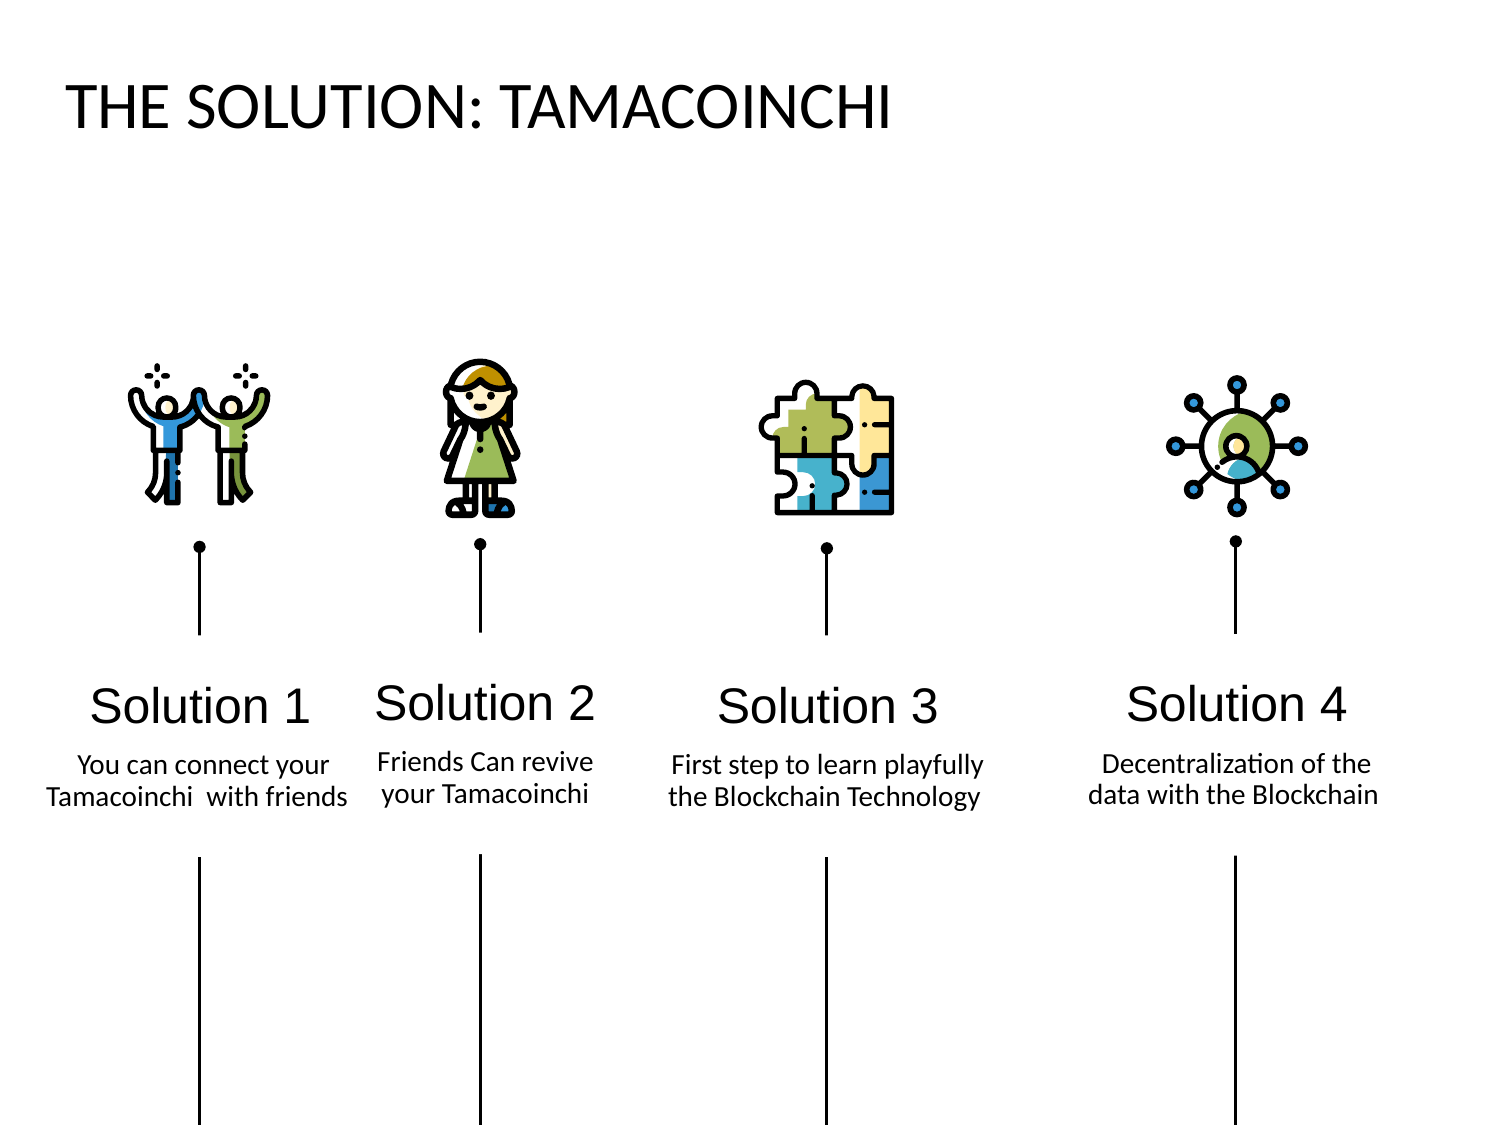

# The Solution: Tamacoinchi

Solution 2
Friends Can revive your Tamacoinchi
Solution 4
Decentralization of the data with the Blockchain
Solution 1
 You can connect your Tamacoinchi  with friends
Solution 3
First step to learn playfully the Blockchain Technology